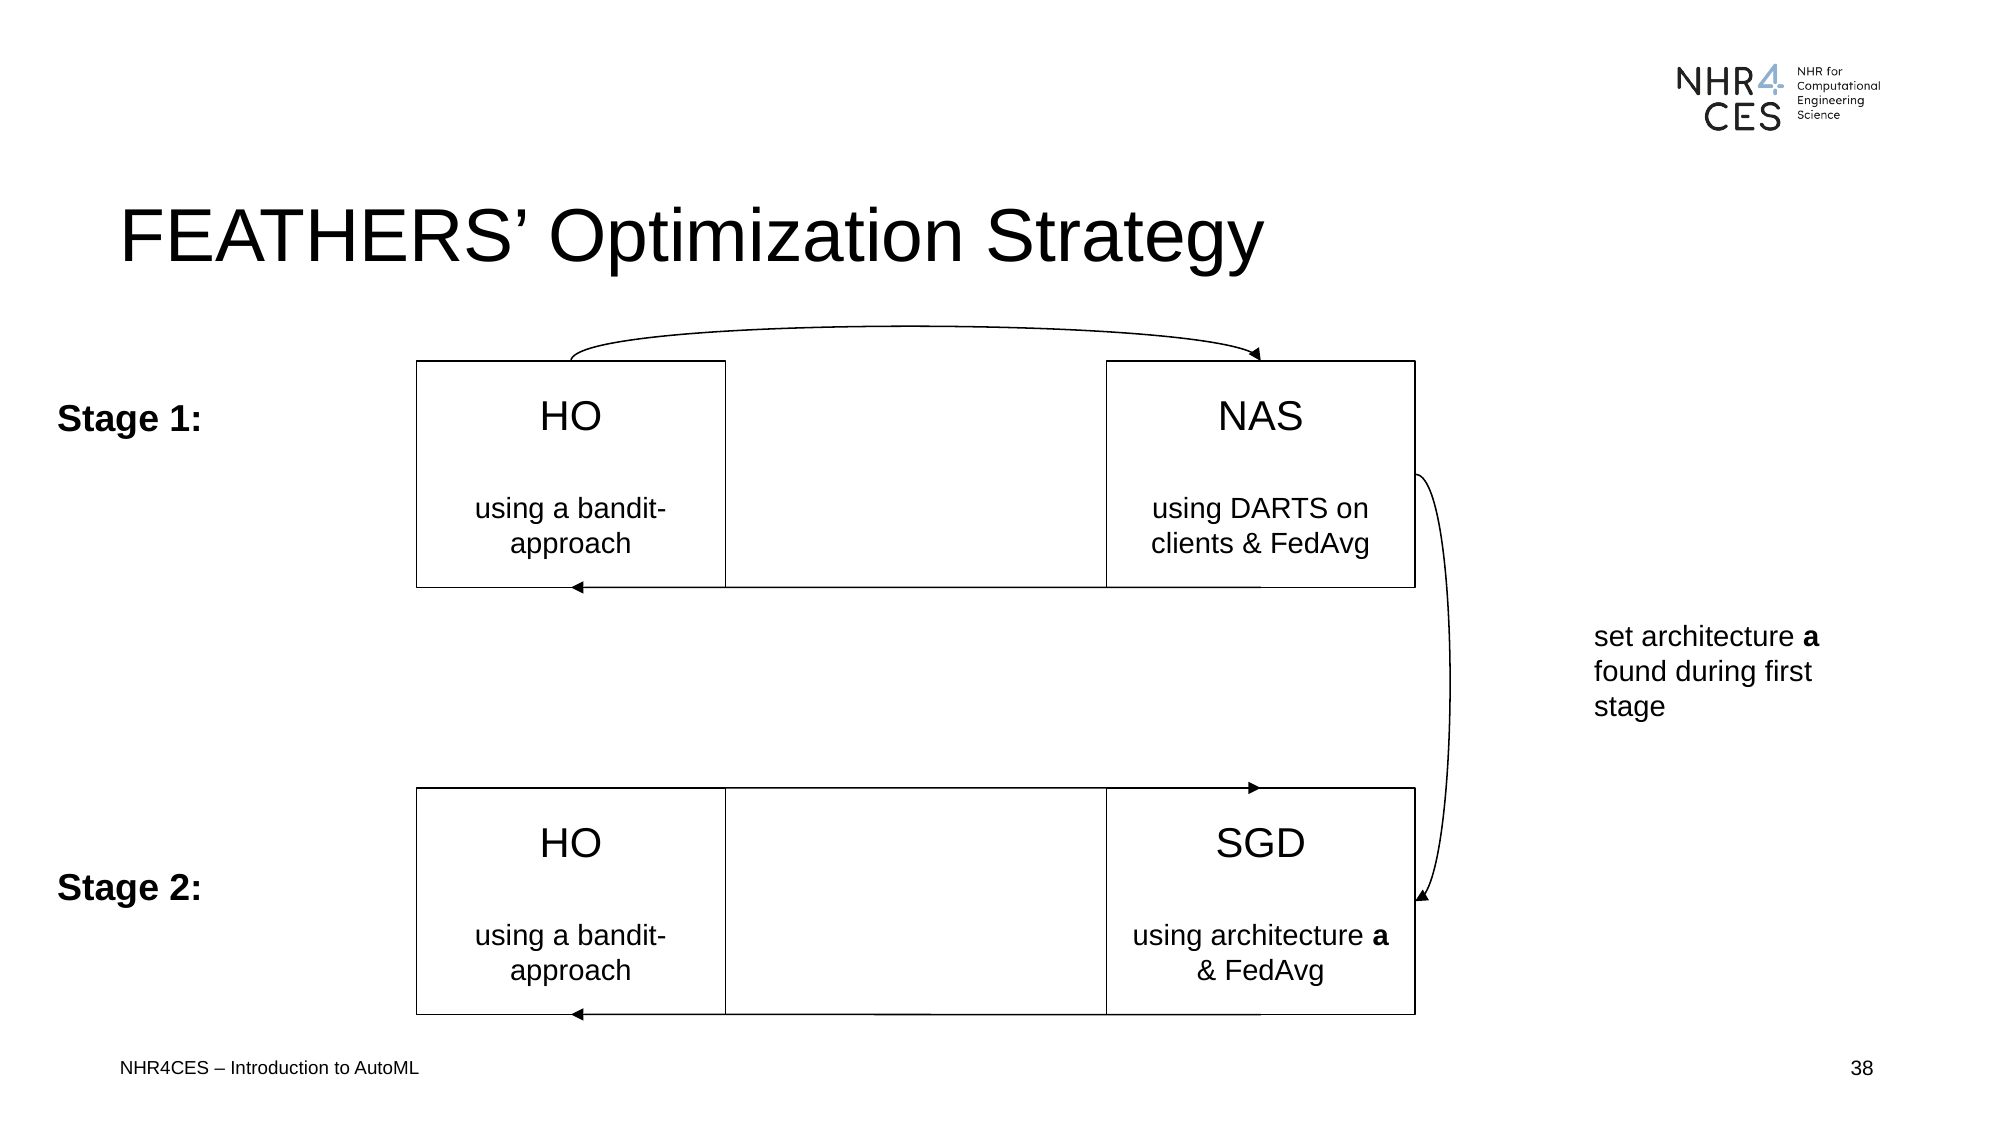

#
FEATHERS’ Optimization Strategy
HO

using a bandit-approach
NAS

using DARTS on clients & FedAvg
Stage 1:
set architecture a found during first stage
HO

using a bandit-approach
SGD

using architecture a & FedAvg
Stage 2: